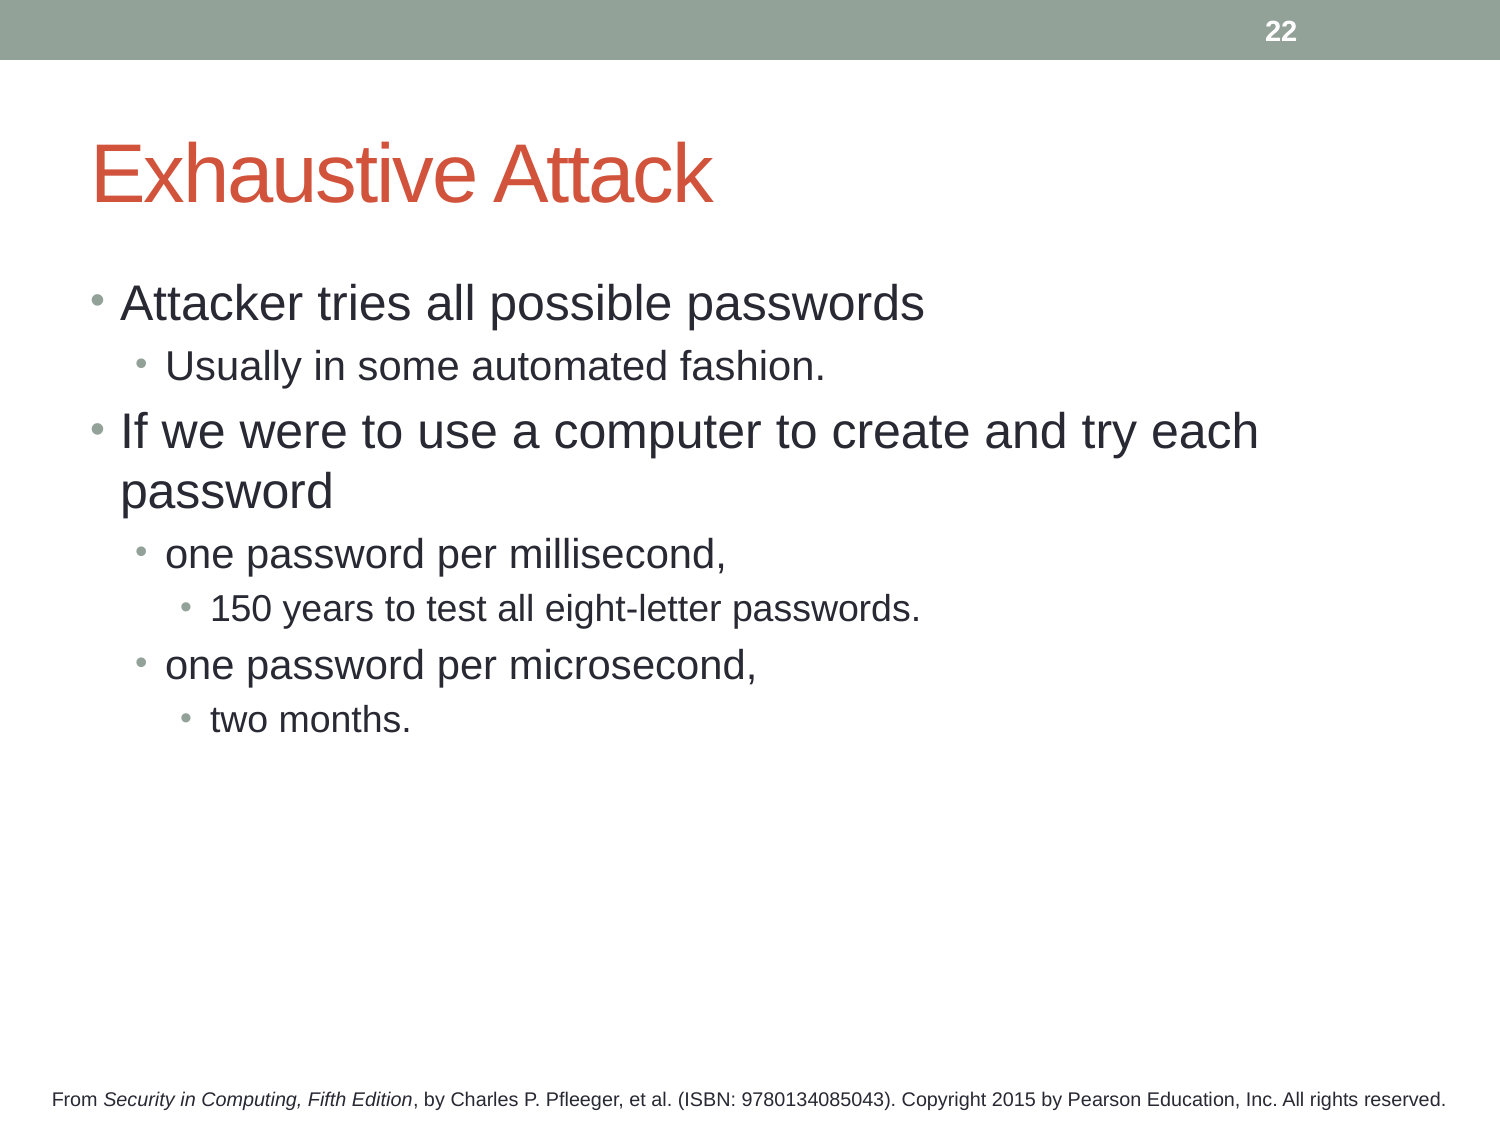

22
# Exhaustive Attack
Attacker tries all possible passwords
Usually in some automated fashion.
If we were to use a computer to create and try each password
one password per millisecond,
150 years to test all eight-letter passwords.
one password per microsecond,
two months.
From Security in Computing, Fifth Edition, by Charles P. Pfleeger, et al. (ISBN: 9780134085043). Copyright 2015 by Pearson Education, Inc. All rights reserved.